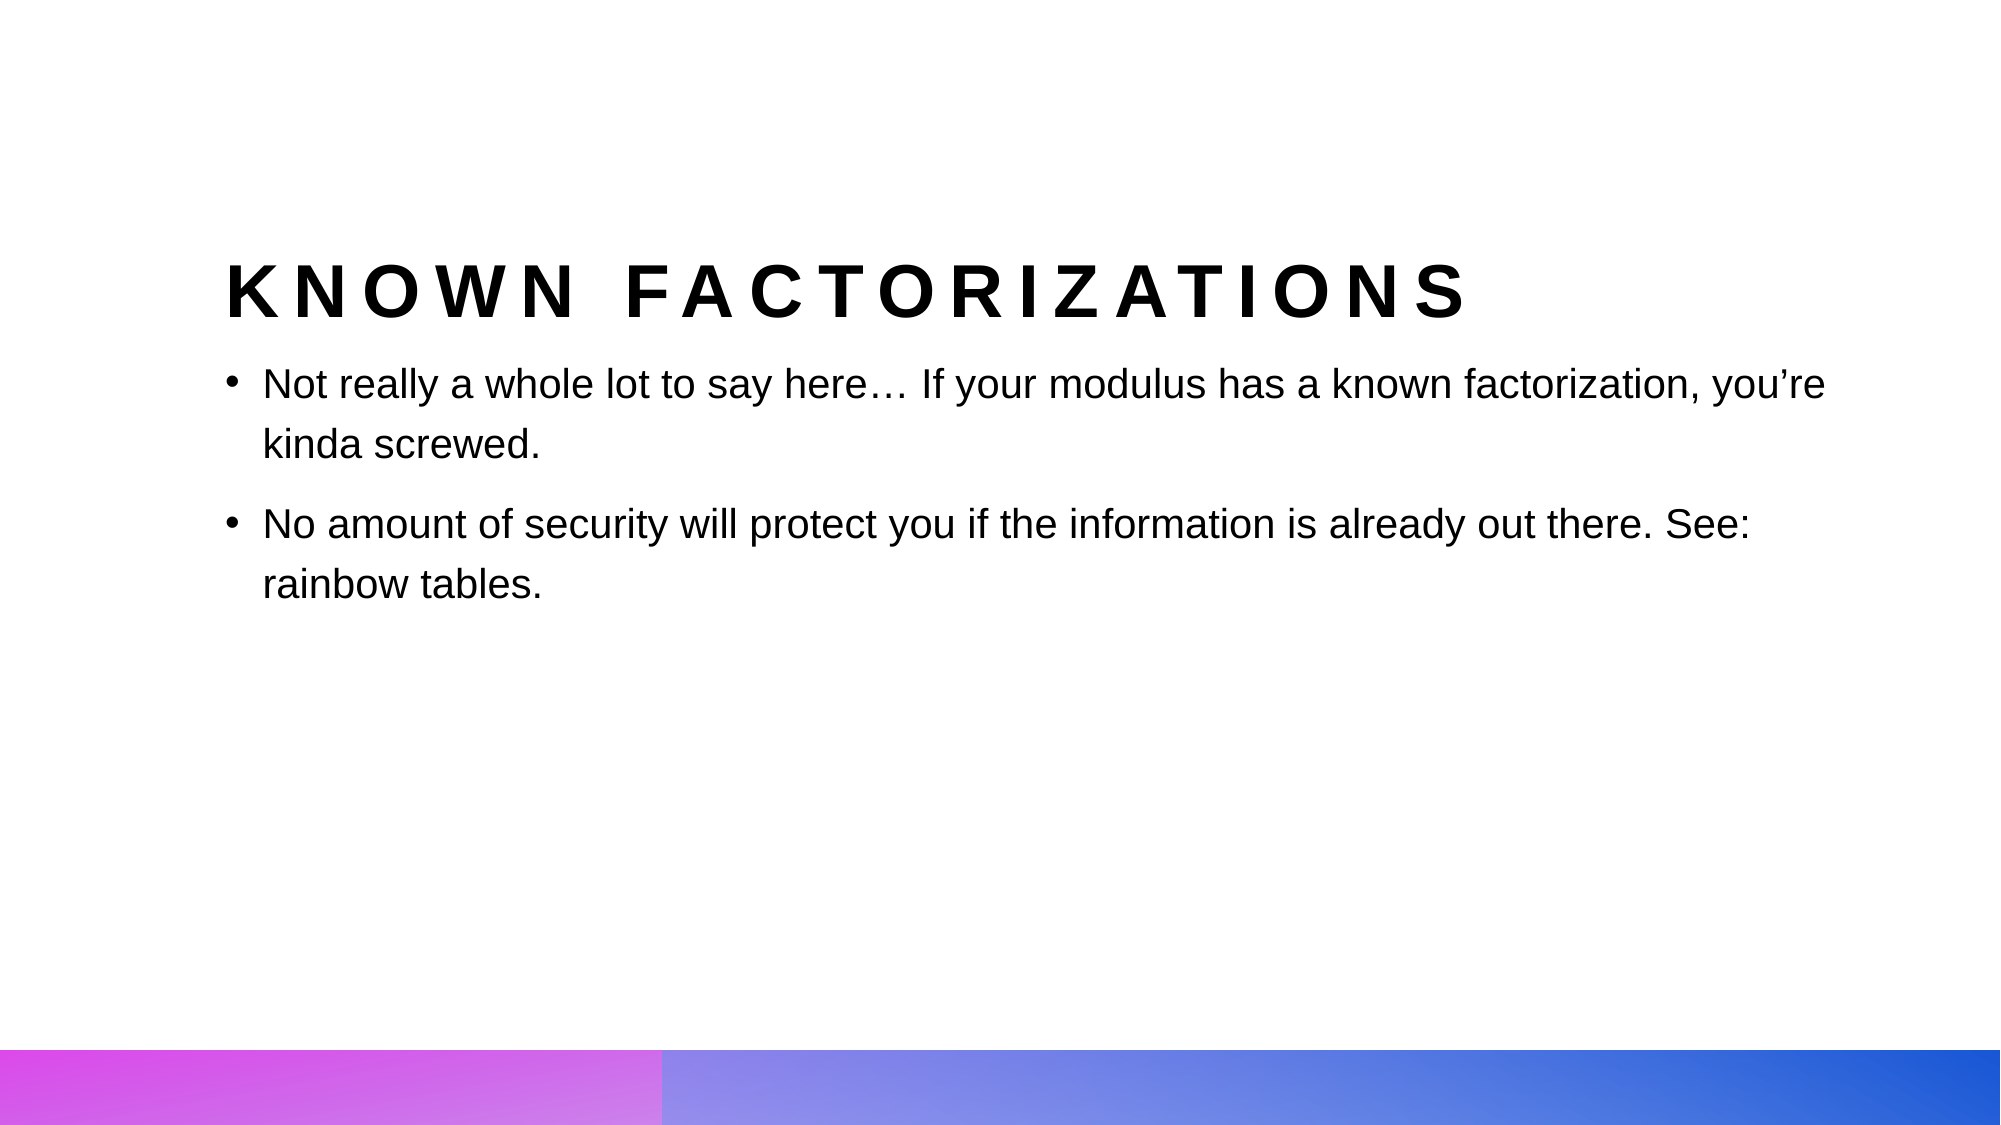

# Known factorizations
Not really a whole lot to say here… If your modulus has a known factorization, you’re kinda screwed.
No amount of security will protect you if the information is already out there. See: rainbow tables.